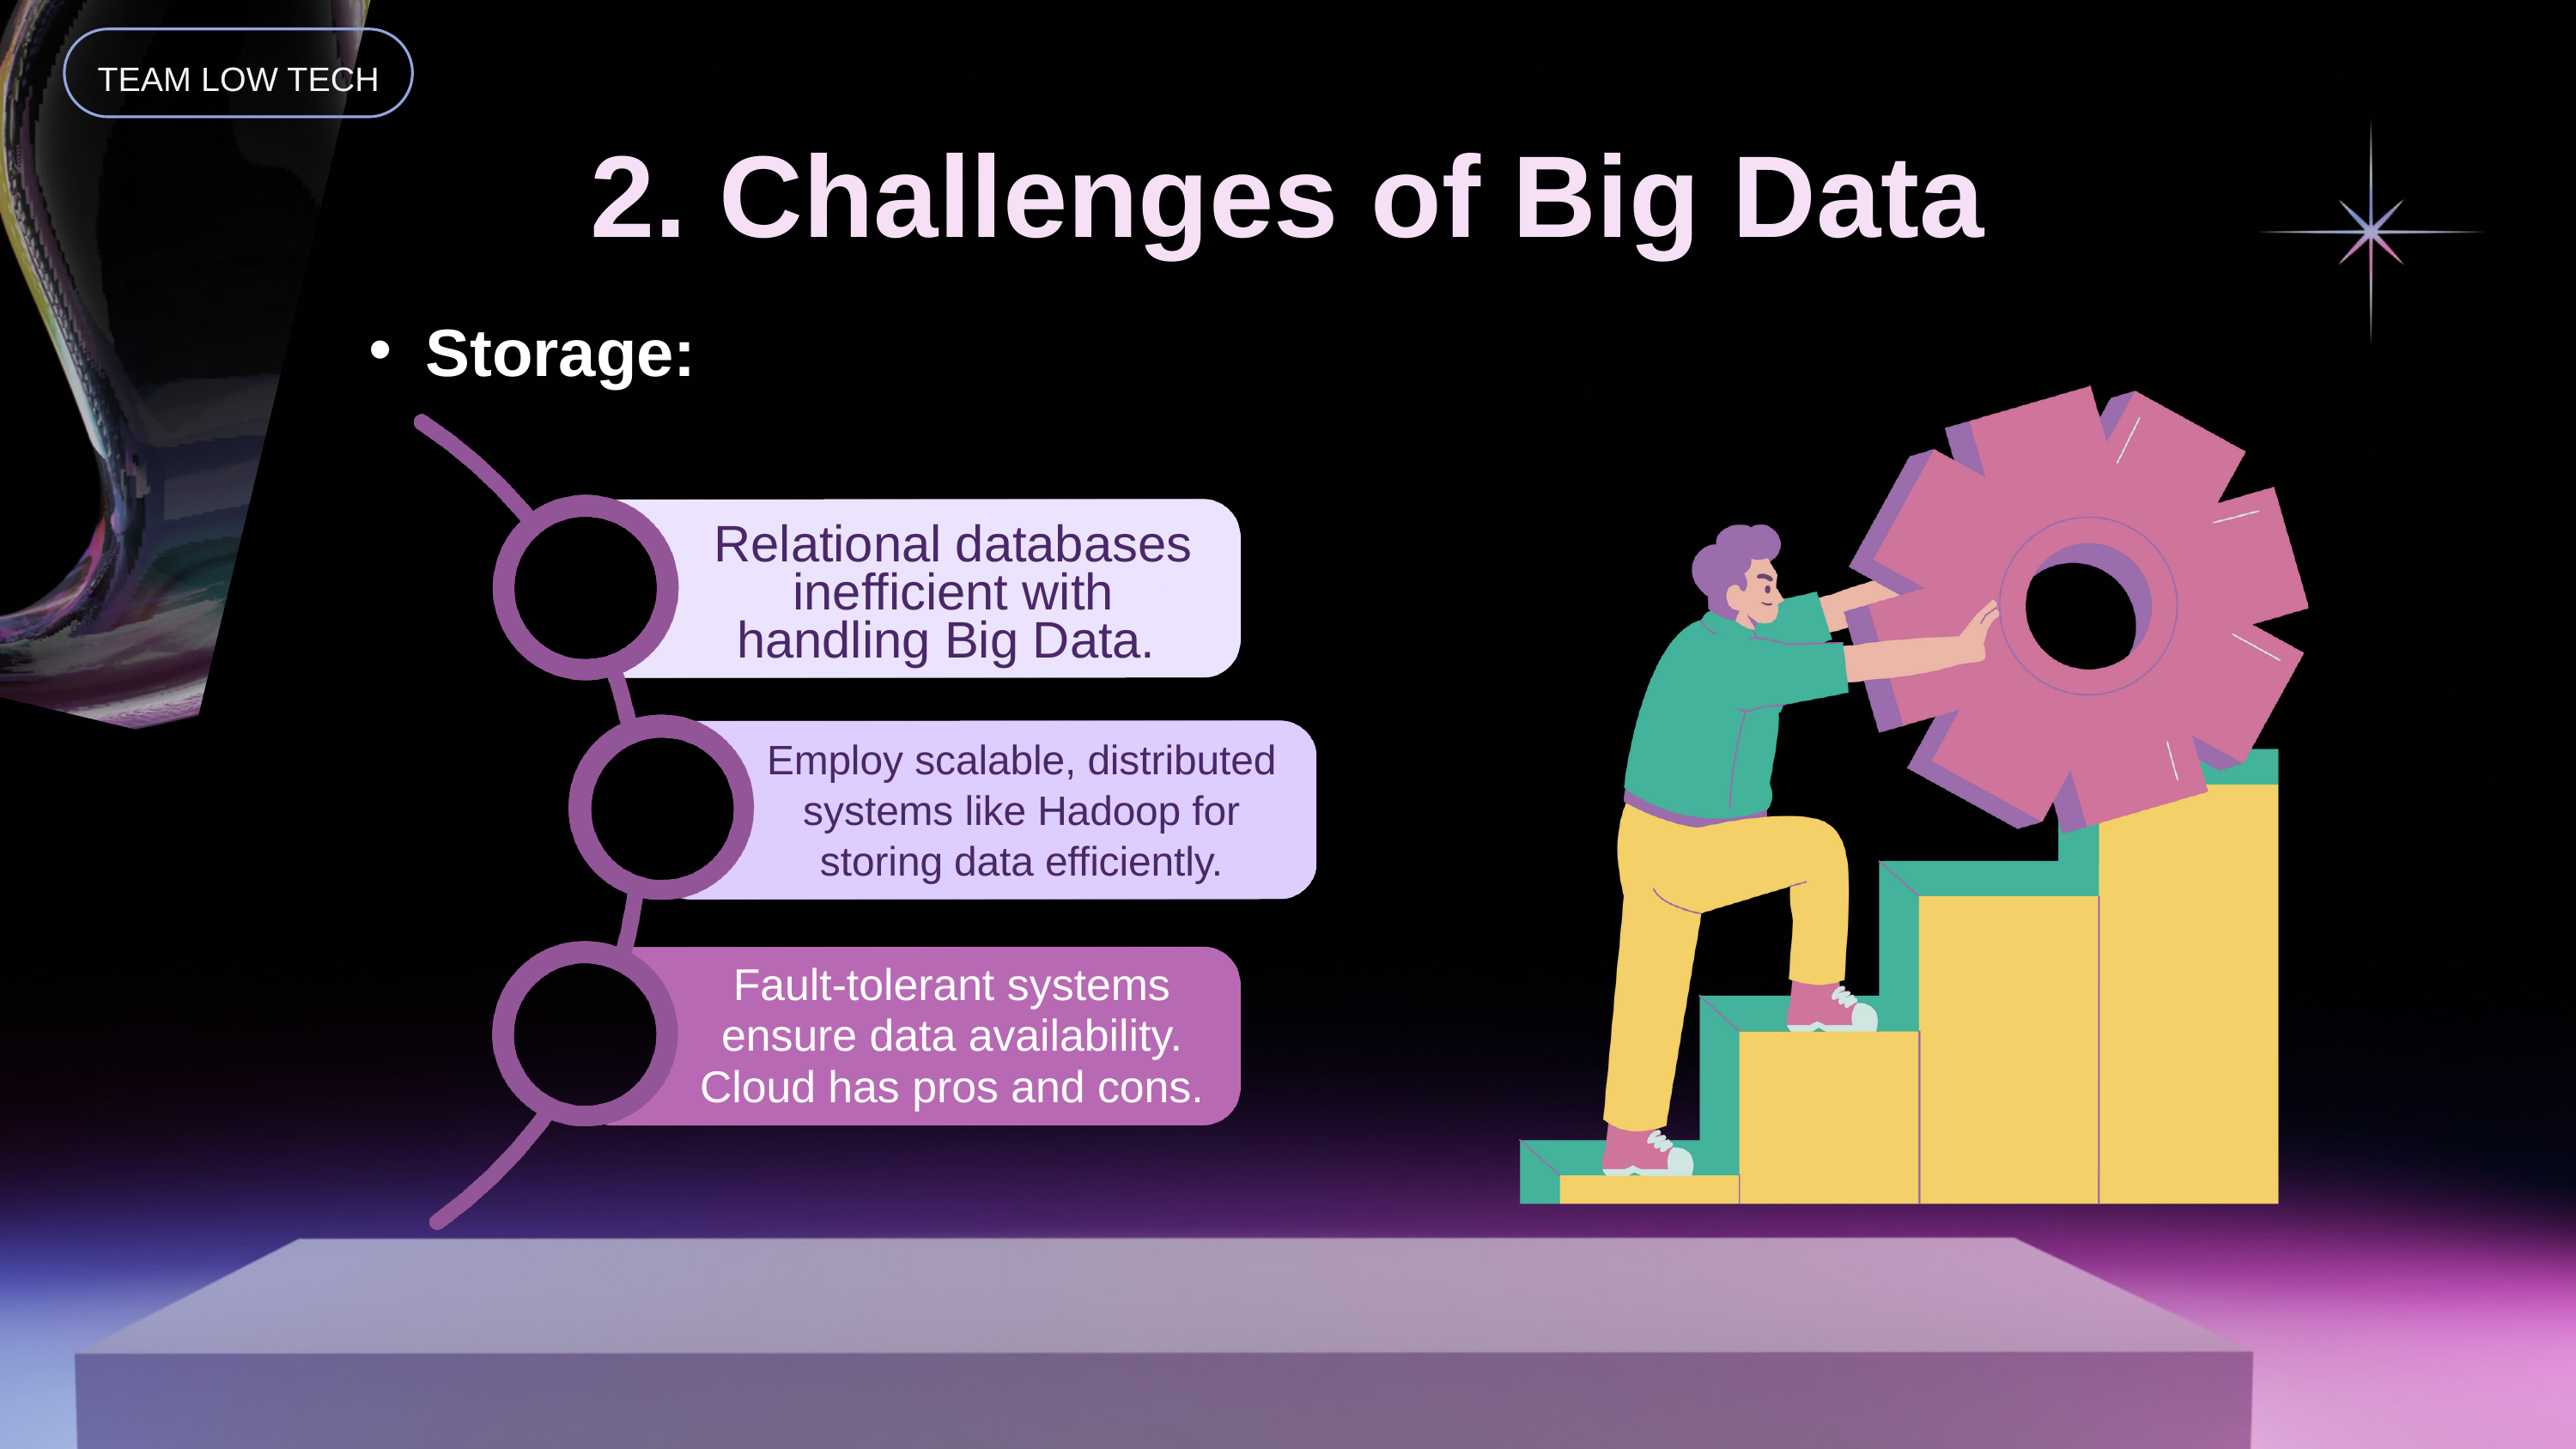

TEAM LOW TECH
2. Challenges of Big Data

Storage:

Relational databases inefficient with handling Big Data.
Employ scalable, distributed systems like Hadoop for storing data efficiently.
Fault-tolerant systems ensure data availability. Cloud has pros and cons.